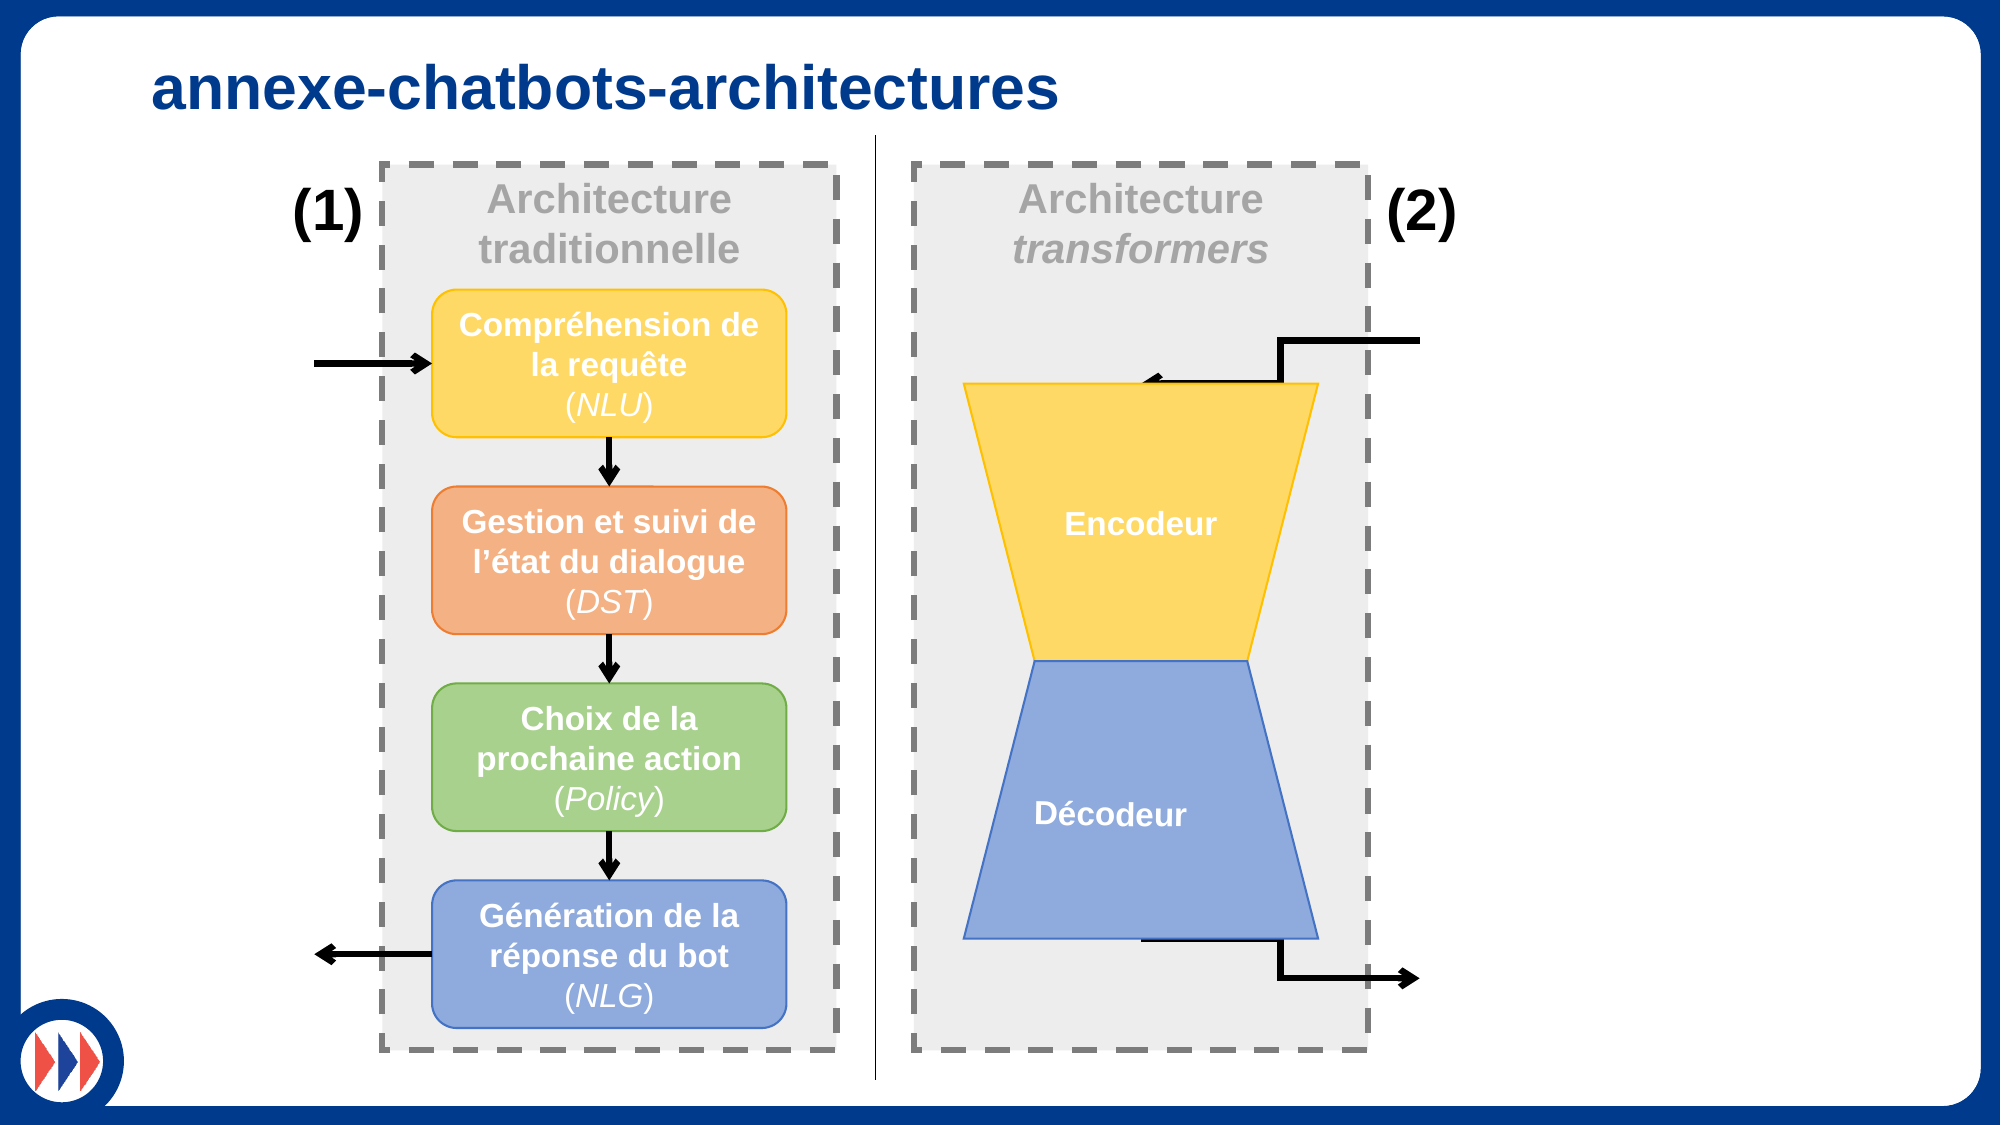

# annexe-chatbots-architectures
Architecture traditionnelle
Compréhension de la requête
(NLU)
Gestion et suivi de l’état du dialogue
(DST)
Choix de la prochaine action
(Policy)
Génération de la réponse du bot
(NLG)
(1)
Architecture transformers
Encodeur
Décodeur
(2)